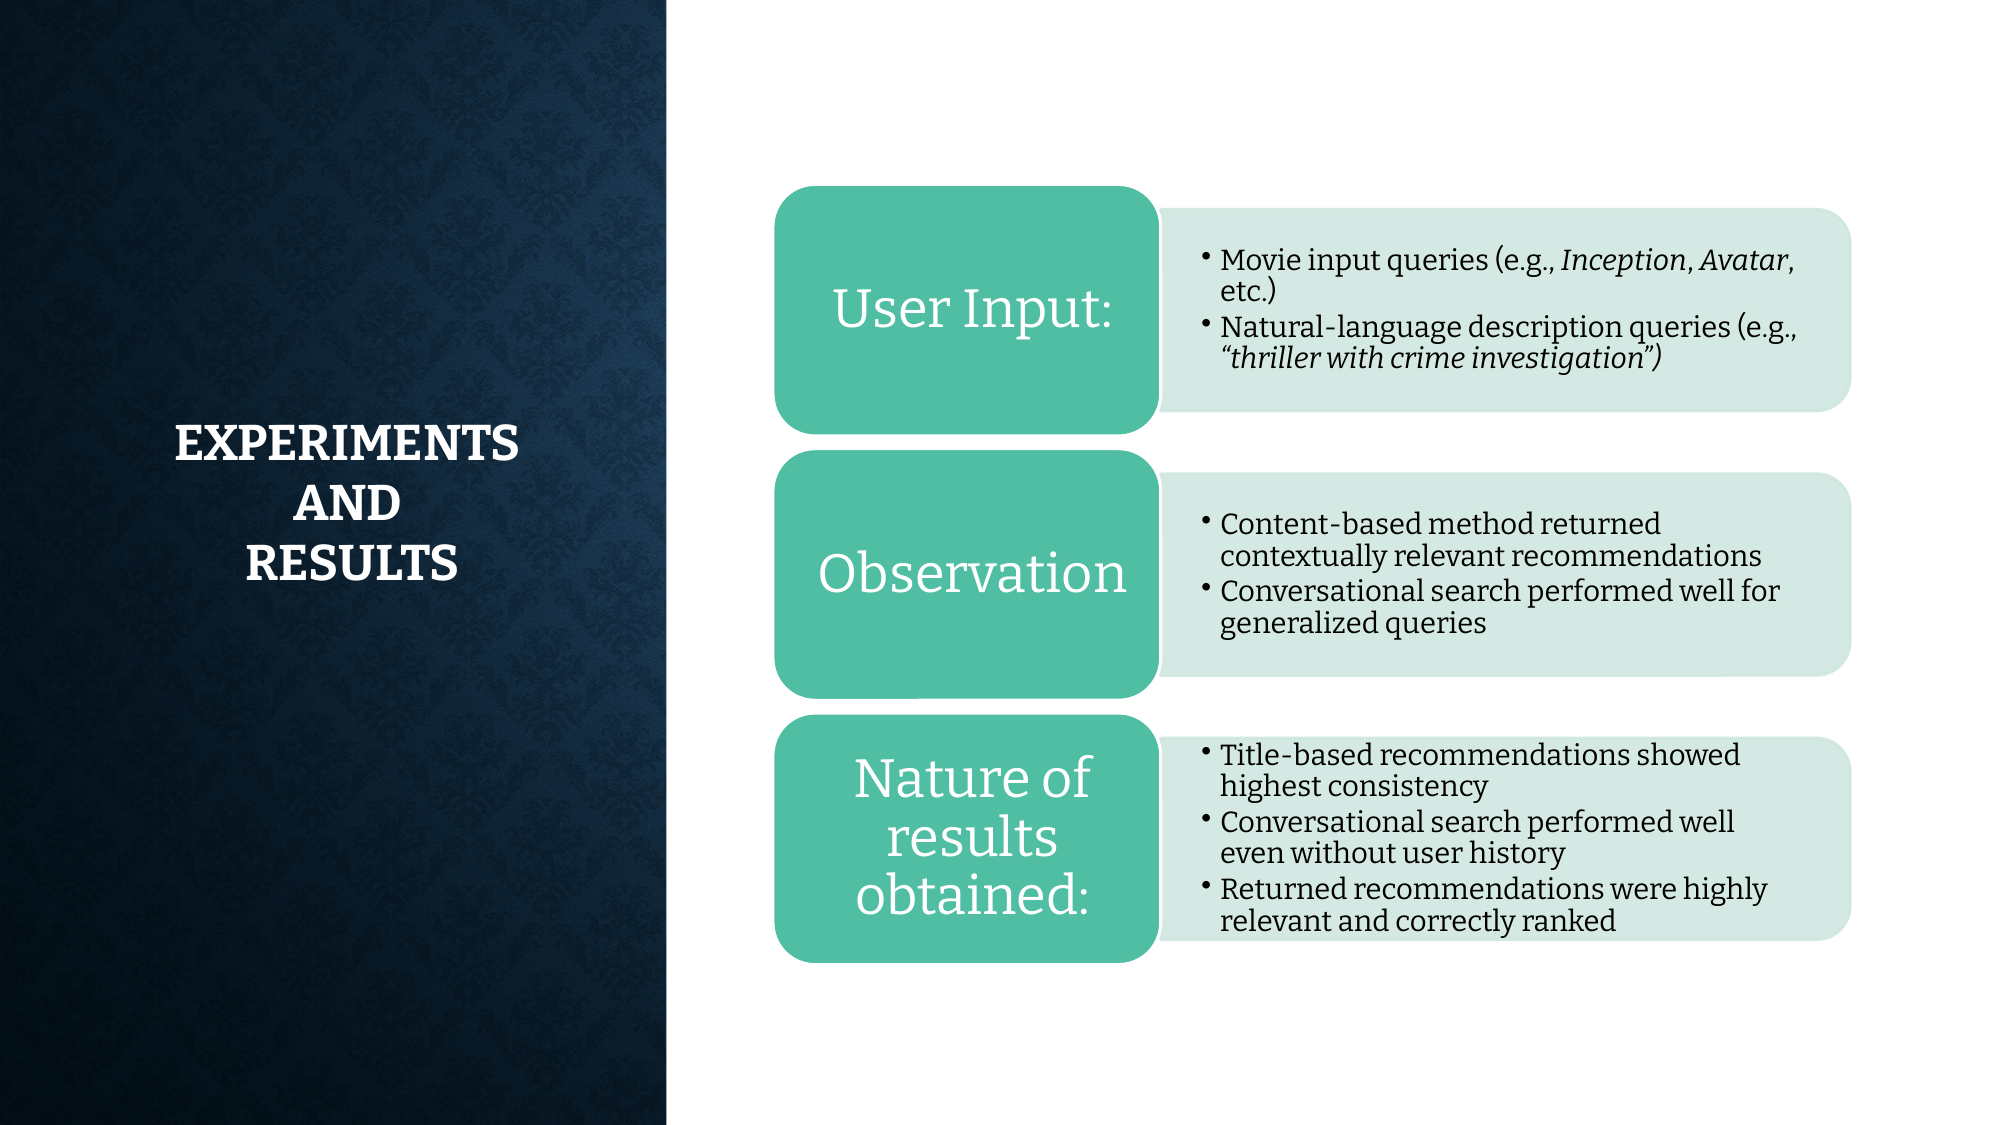

Movie input queries (e.g., Inception, Avatar, etc.)
Natural-language description queries (e.g., “thriller with crime investigation”)
User Input:
Content-based method returned contextually relevant recommendations
Conversational search performed well for generalized queries
Observation
Title-based recommendations showed highest consistency
Conversational search performed well even without user history
Returned recommendations were highly relevant and correctly ranked
Nature of results obtained:
EXPERIMENTS
AND
RESULTS